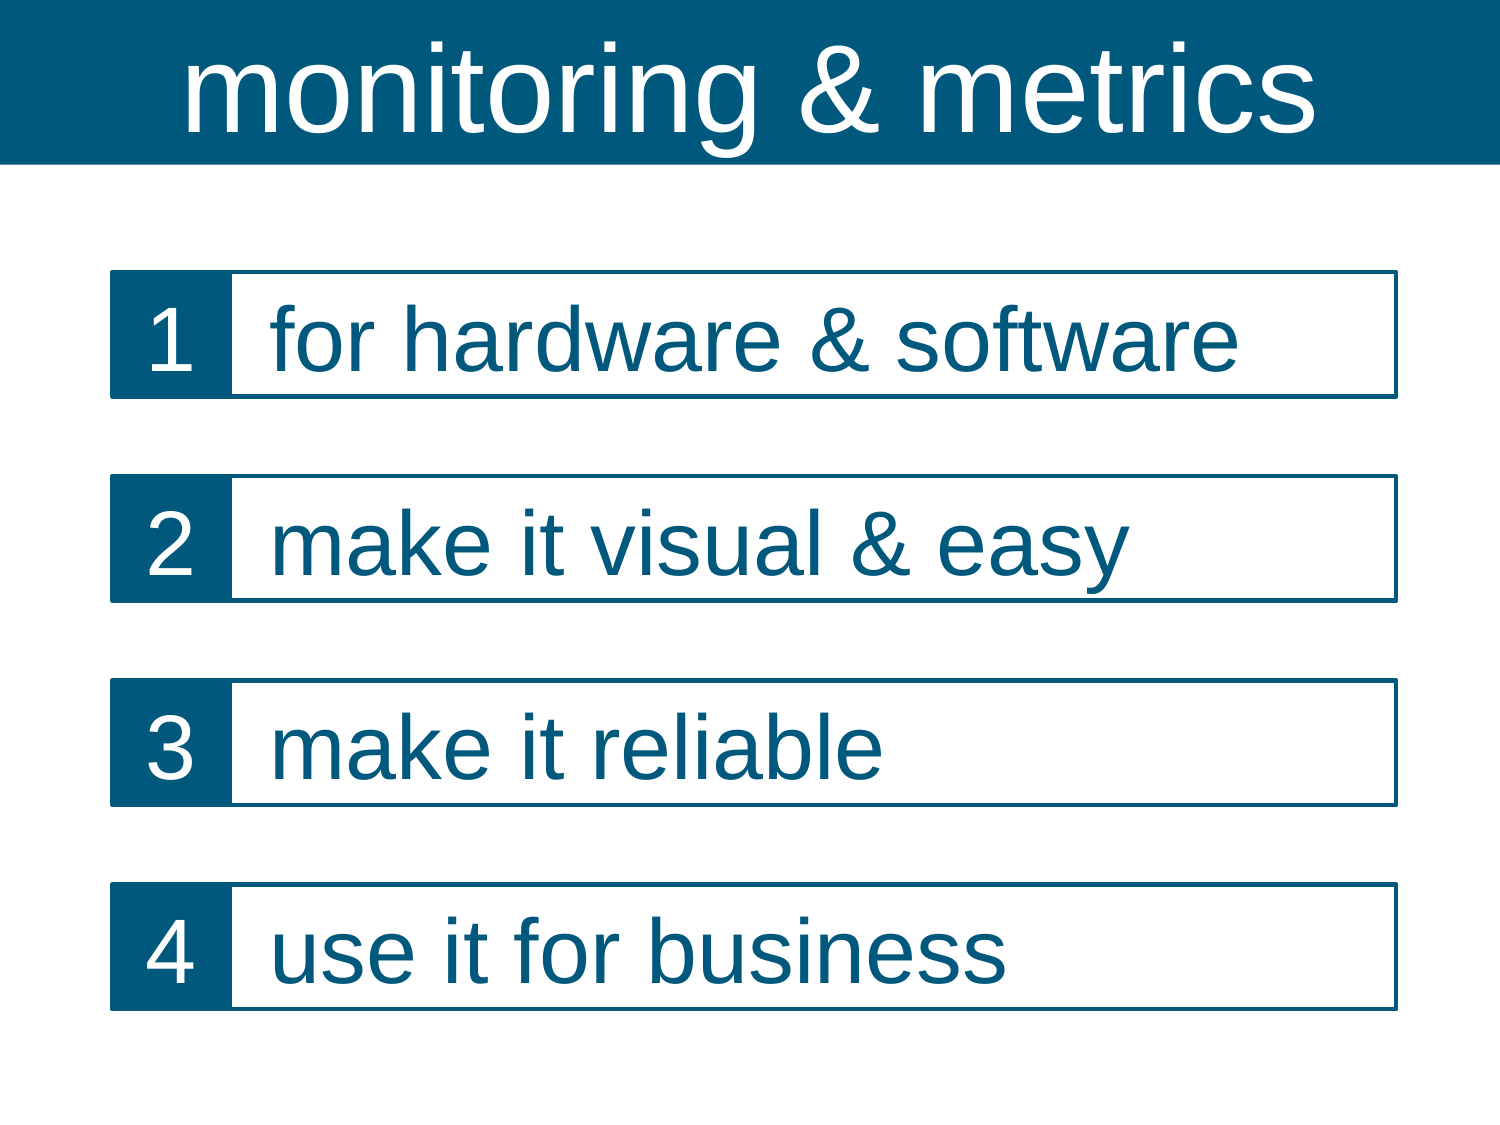

monitoring & metrics
1
 for hardware & software
2
 make it visual & easy
3
 make it reliable
4
 use it for business